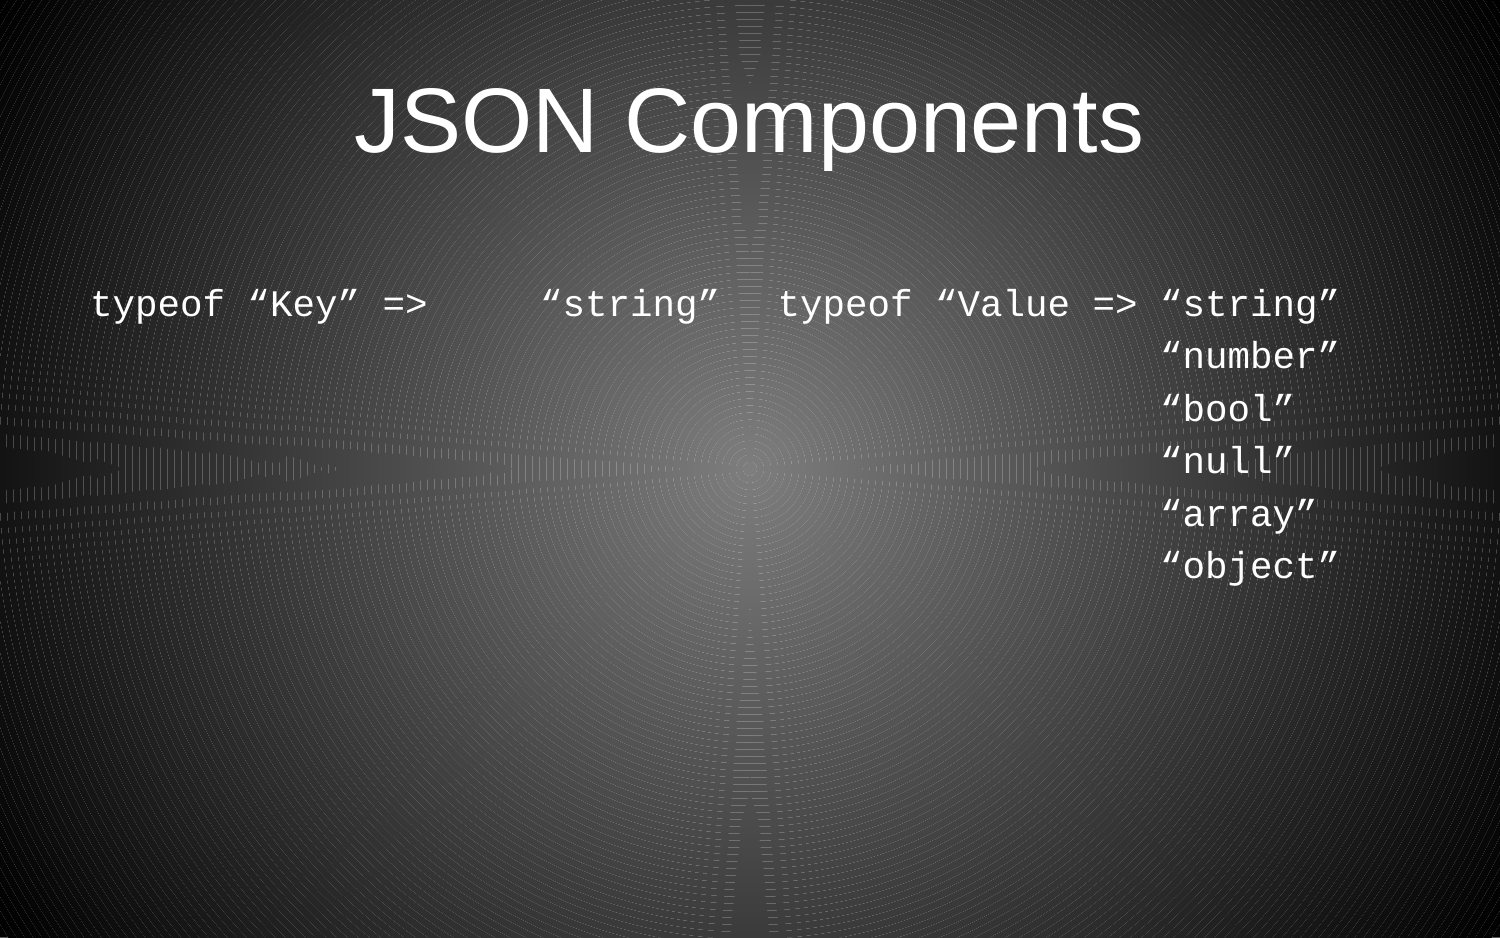

# JSON Components

typeof “Key” =>	“string”

typeof “Value => “string”
                 “number”
                 “bool”
                 “null”
                 “array”
                 “object”